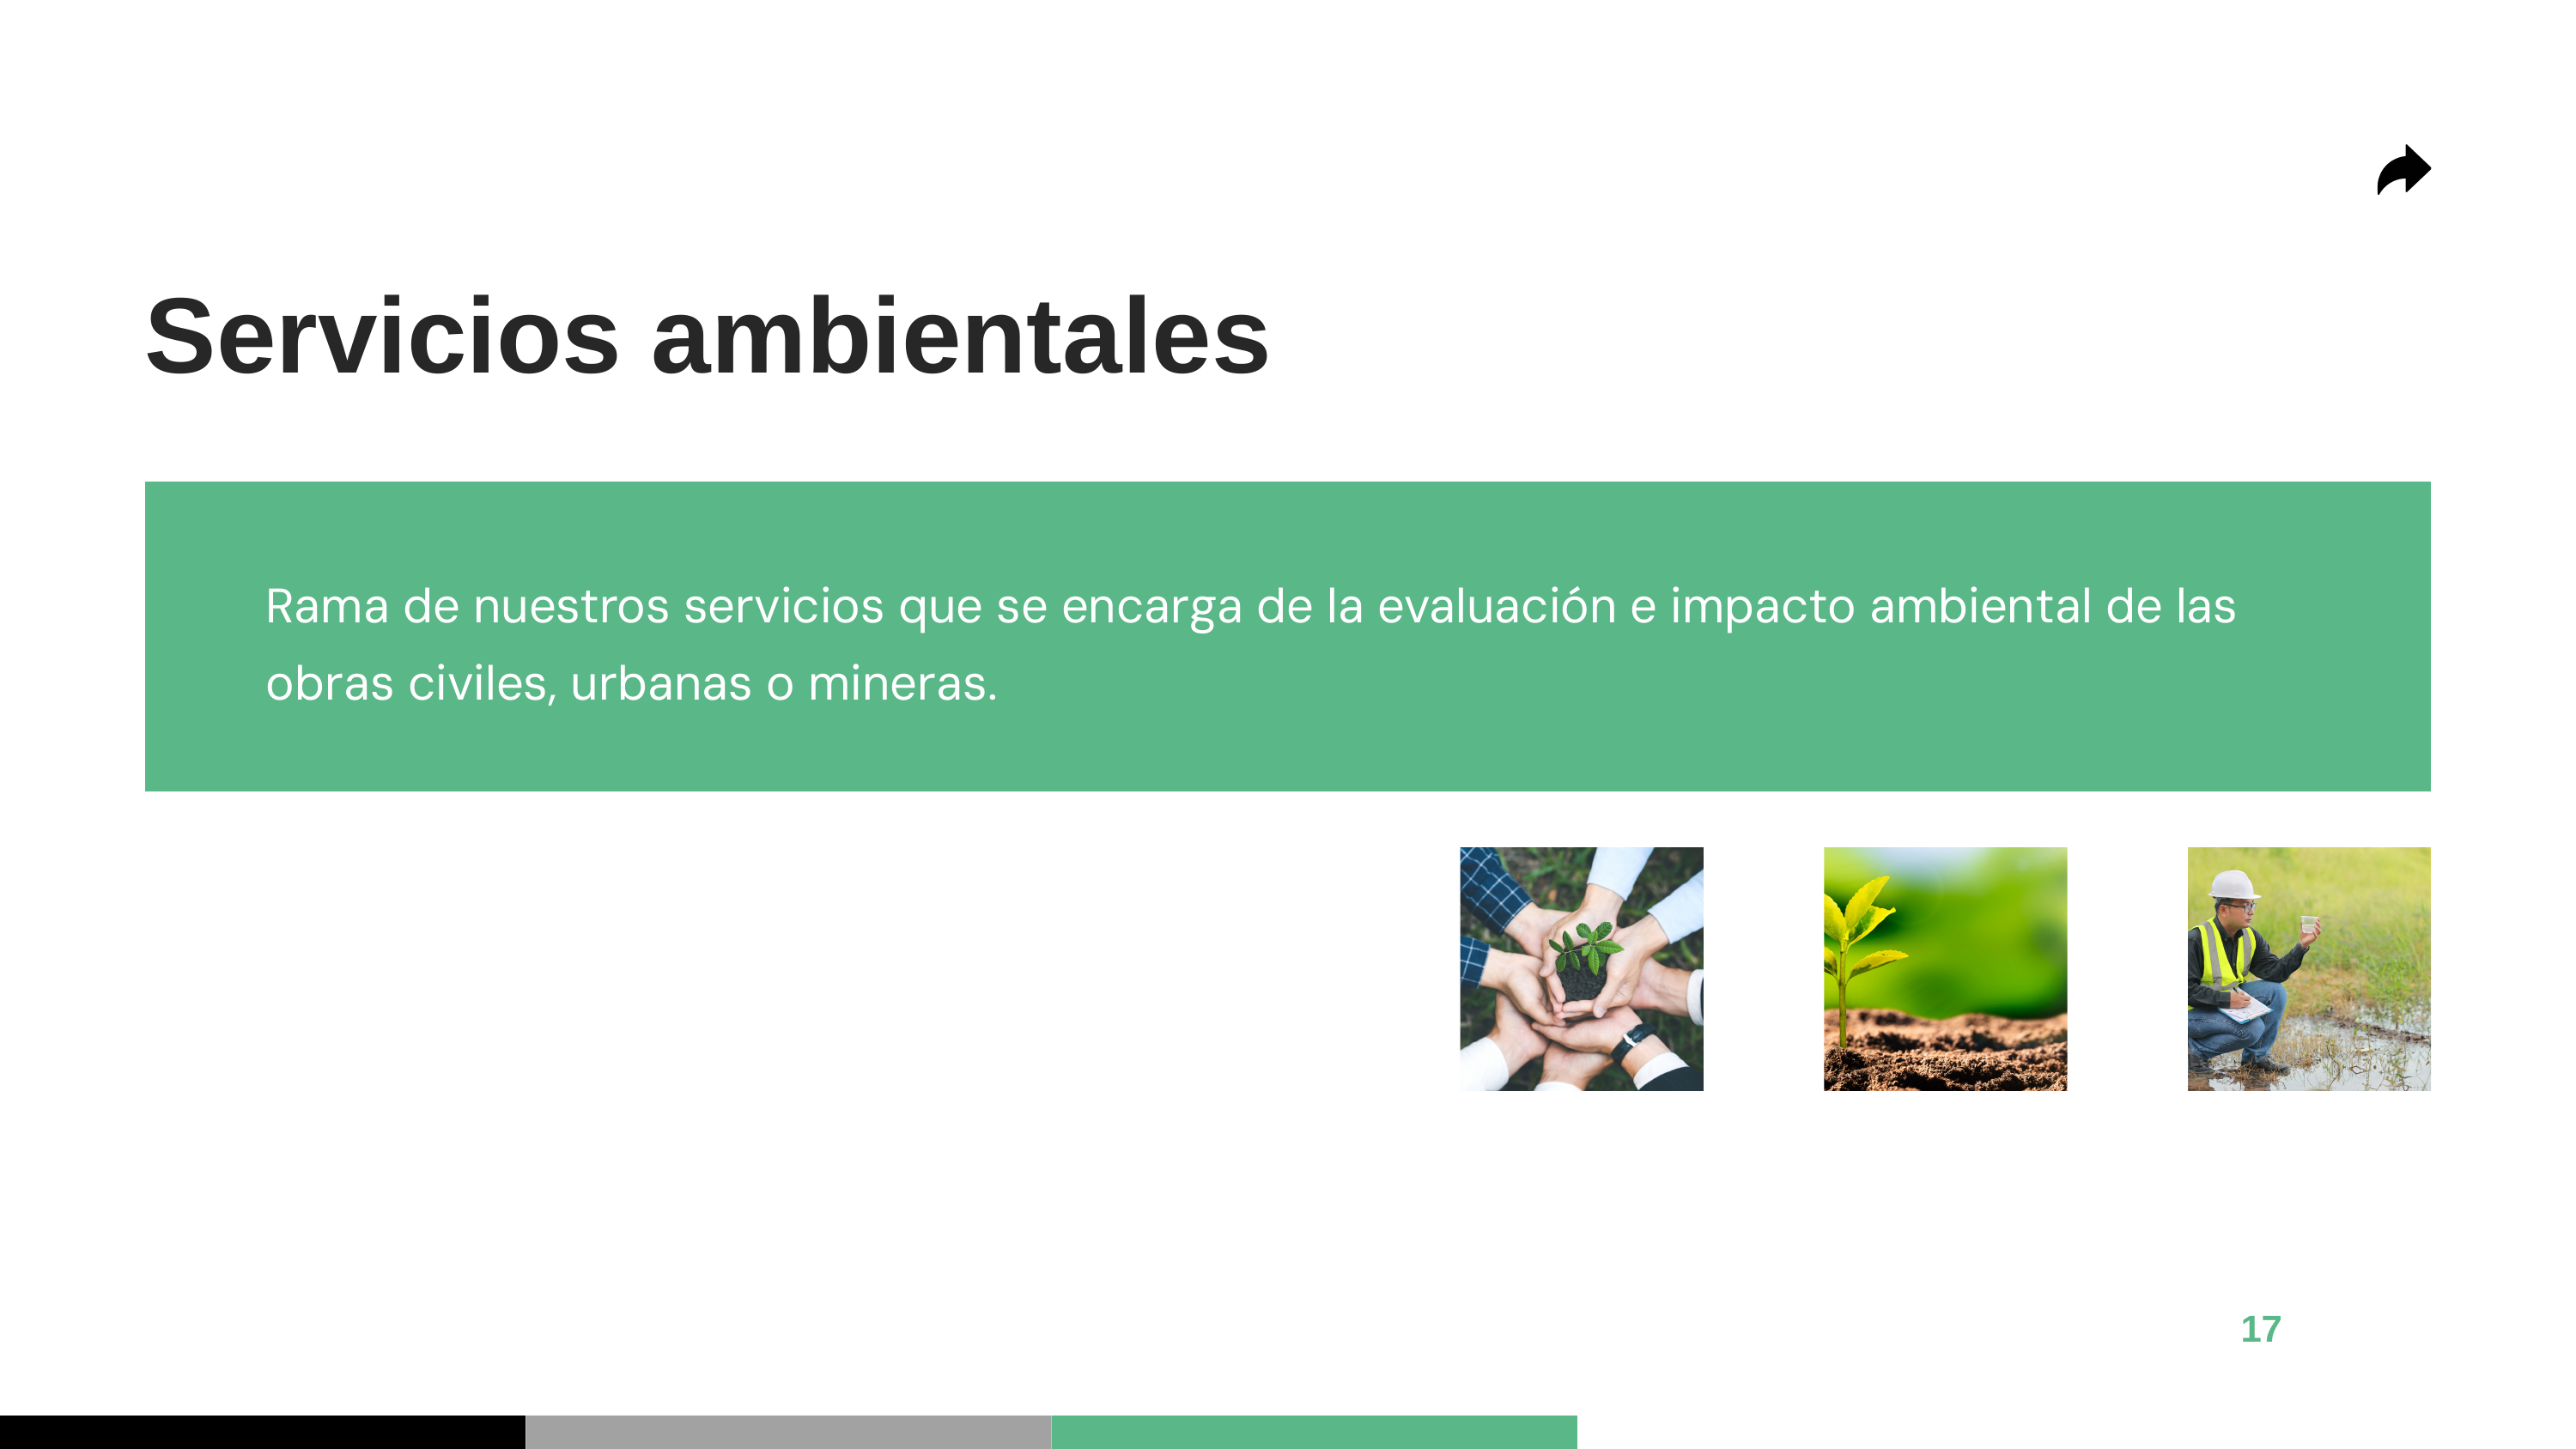

Servicios ambientales

Rama de nuestros servicios que se encarga de la evaluación e impacto ambiental de las obras civiles, urbanas o mineras.

17